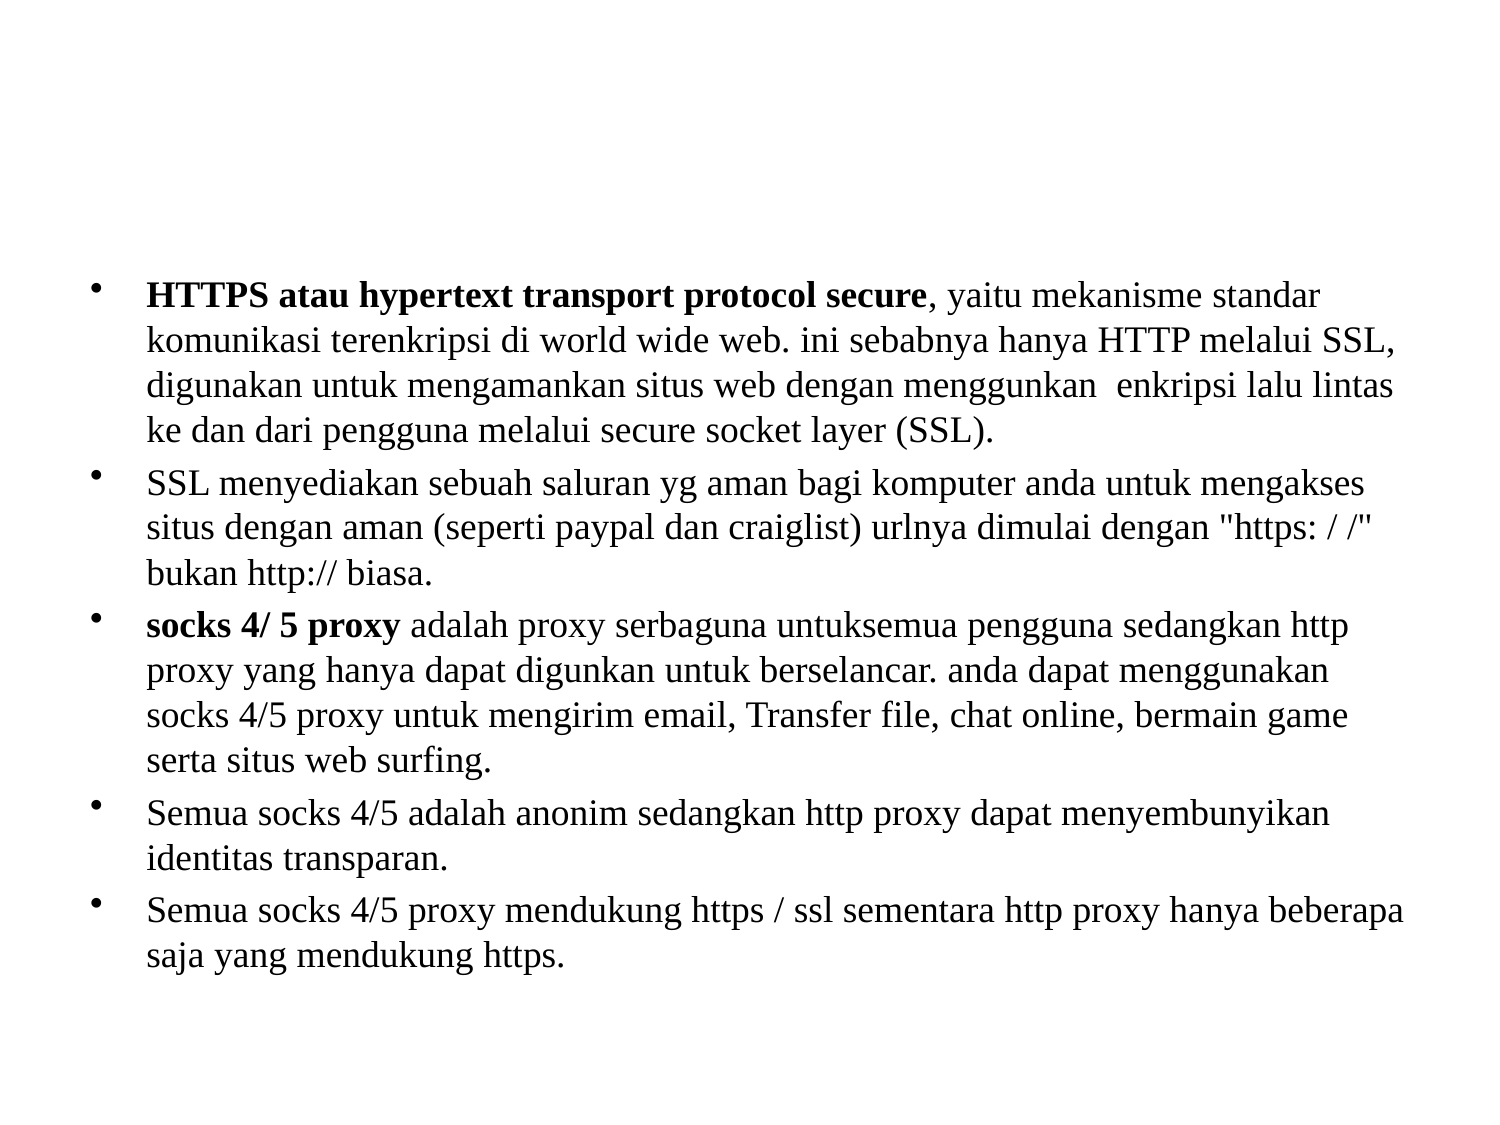

#
HTTPS atau hypertext transport protocol secure, yaitu mekanisme standar komunikasi terenkripsi di world wide web. ini sebabnya hanya HTTP melalui SSL, digunakan untuk mengamankan situs web dengan menggunkan  enkripsi lalu lintas ke dan dari pengguna melalui secure socket layer (SSL).
SSL menyediakan sebuah saluran yg aman bagi komputer anda untuk mengakses situs dengan aman (seperti paypal dan craiglist) urlnya dimulai dengan "https: / /" bukan http:// biasa.
socks 4/ 5 proxy adalah proxy serbaguna untuksemua pengguna sedangkan http proxy yang hanya dapat digunkan untuk berselancar. anda dapat menggunakan socks 4/5 proxy untuk mengirim email, Transfer file, chat online, bermain game serta situs web surfing.
Semua socks 4/5 adalah anonim sedangkan http proxy dapat menyembunyikan identitas transparan.
Semua socks 4/5 proxy mendukung https / ssl sementara http proxy hanya beberapa saja yang mendukung https.